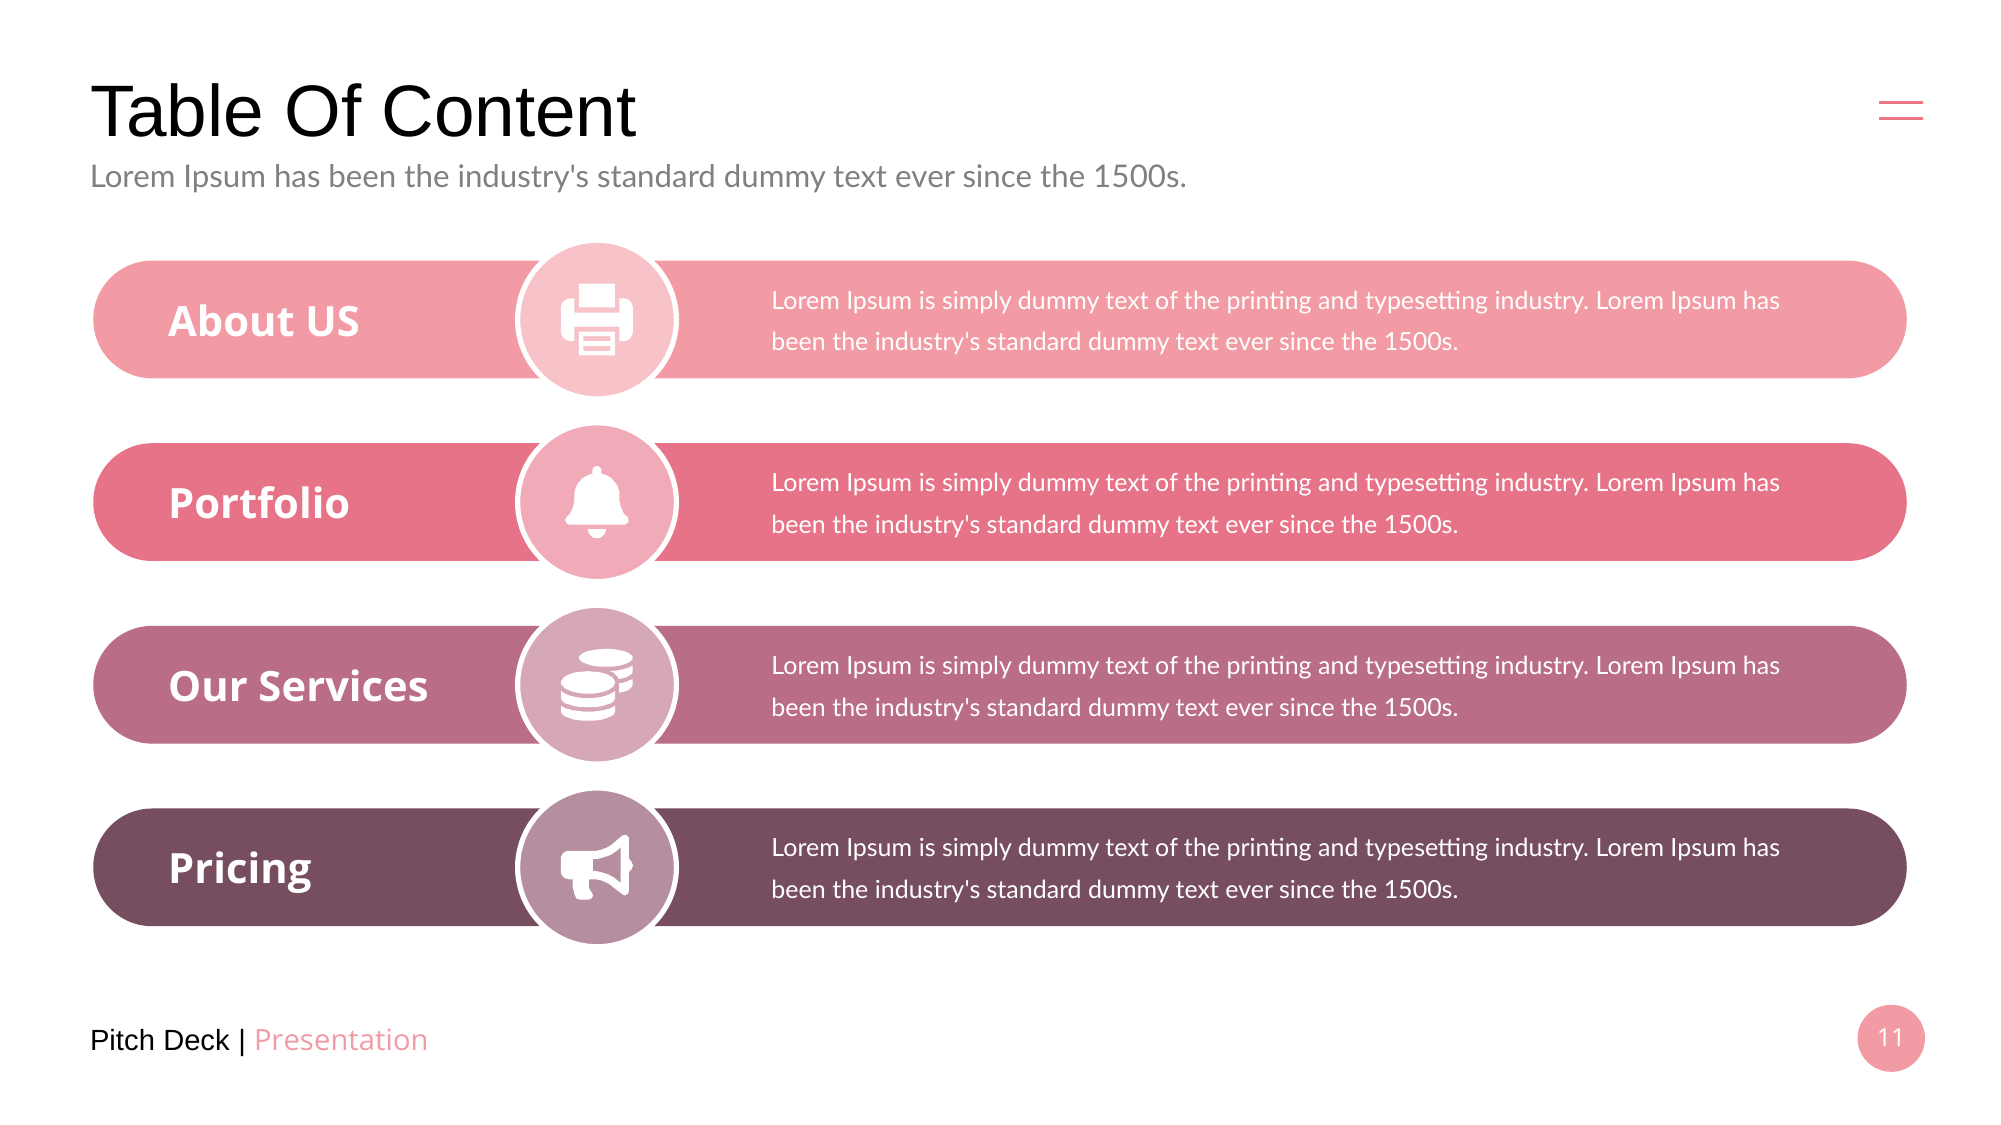

# Table Of Content
Lorem Ipsum has been the industry's standard dummy text ever since the 1500s.

Lorem Ipsum is simply dummy text of the printing and typesetting industry. Lorem Ipsum has been the industry's standard dummy text ever since the 1500s.

About US

Lorem Ipsum is simply dummy text of the printing and typesetting industry. Lorem Ipsum has been the industry's standard dummy text ever since the 1500s.

Portfolio

Lorem Ipsum is simply dummy text of the printing and typesetting industry. Lorem Ipsum has been the industry's standard dummy text ever since the 1500s.

Our Services

Lorem Ipsum is simply dummy text of the printing and typesetting industry. Lorem Ipsum has been the industry's standard dummy text ever since the 1500s.
Pricing

Pitch Deck | Presentation
11